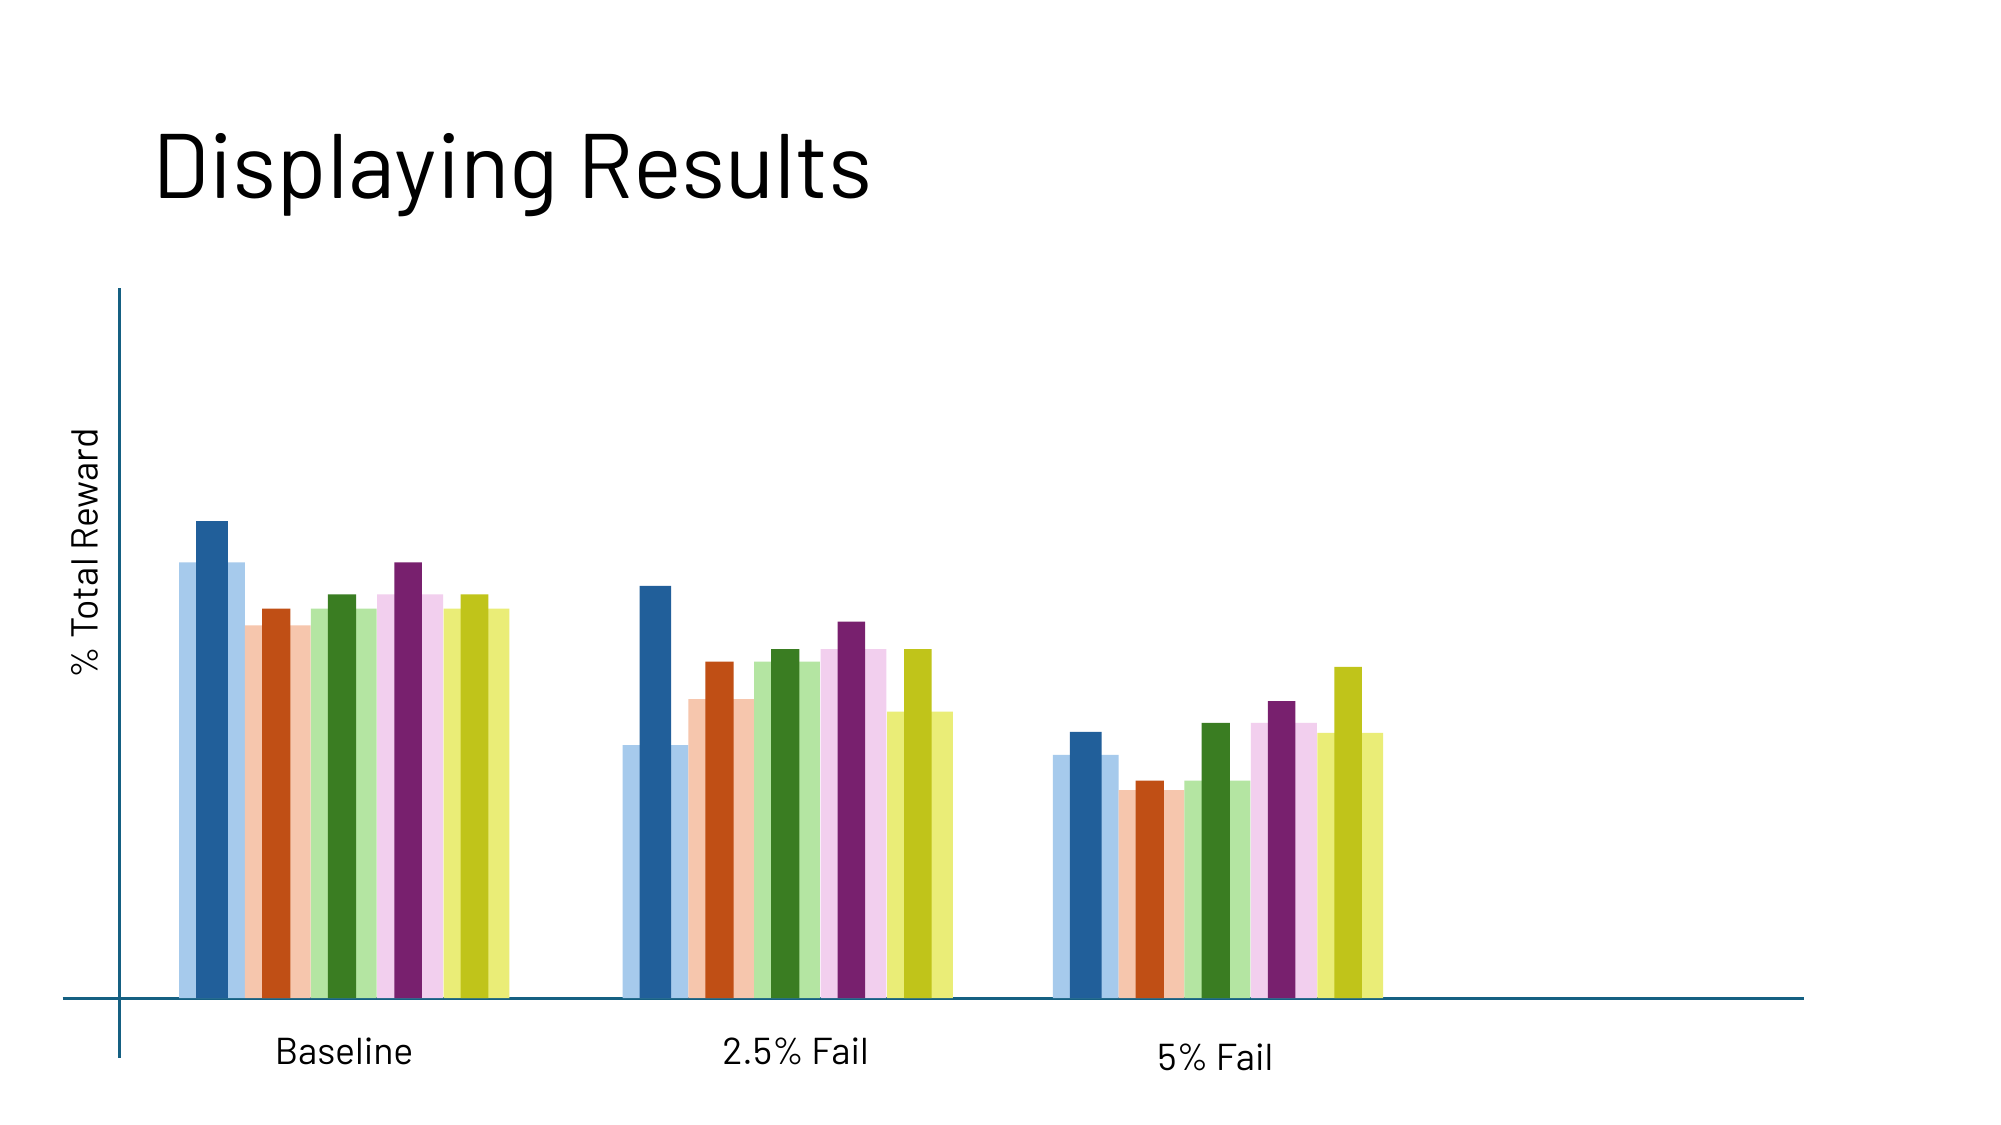

# Displaying Results

% Total Reward

Baseline
2.5% Fail
5% Fail